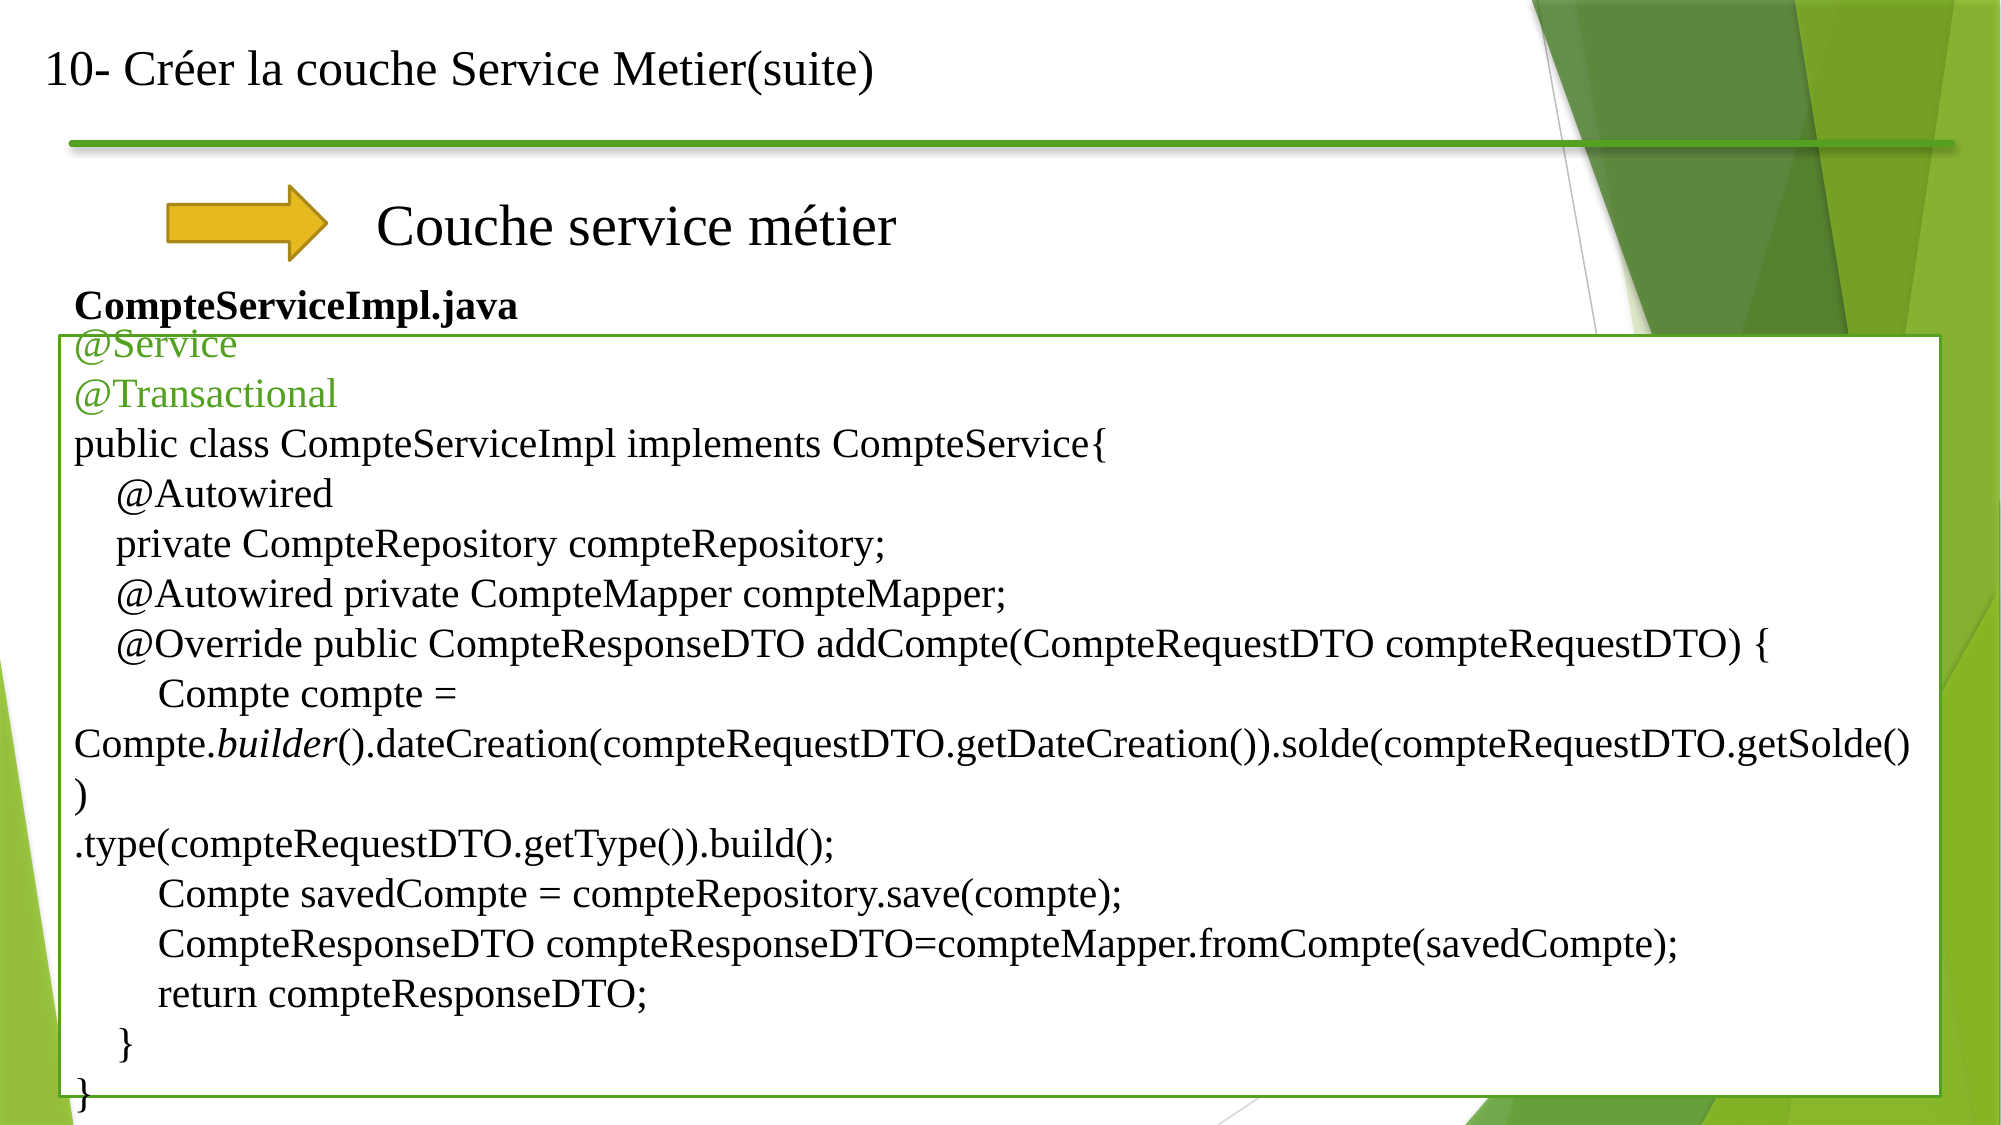

10- Créer la couche Service Metier(suite)
Couche service métier

CompteServiceImpl.java
@Service
@Transactional
public class CompteServiceImpl implements CompteService{
    @Autowired
    private CompteRepository compteRepository;
    @Autowired private CompteMapper compteMapper;
    @Override public CompteResponseDTO addCompte(CompteRequestDTO compteRequestDTO) {
        Compte compte = Compte.builder().dateCreation(compteRequestDTO.getDateCreation()).solde(compteRequestDTO.getSolde())
.type(compteRequestDTO.getType()).build();
        Compte savedCompte = compteRepository.save(compte);
        CompteResponseDTO compteResponseDTO=compteMapper.fromCompte(savedCompte);
        return compteResponseDTO;
    }
}